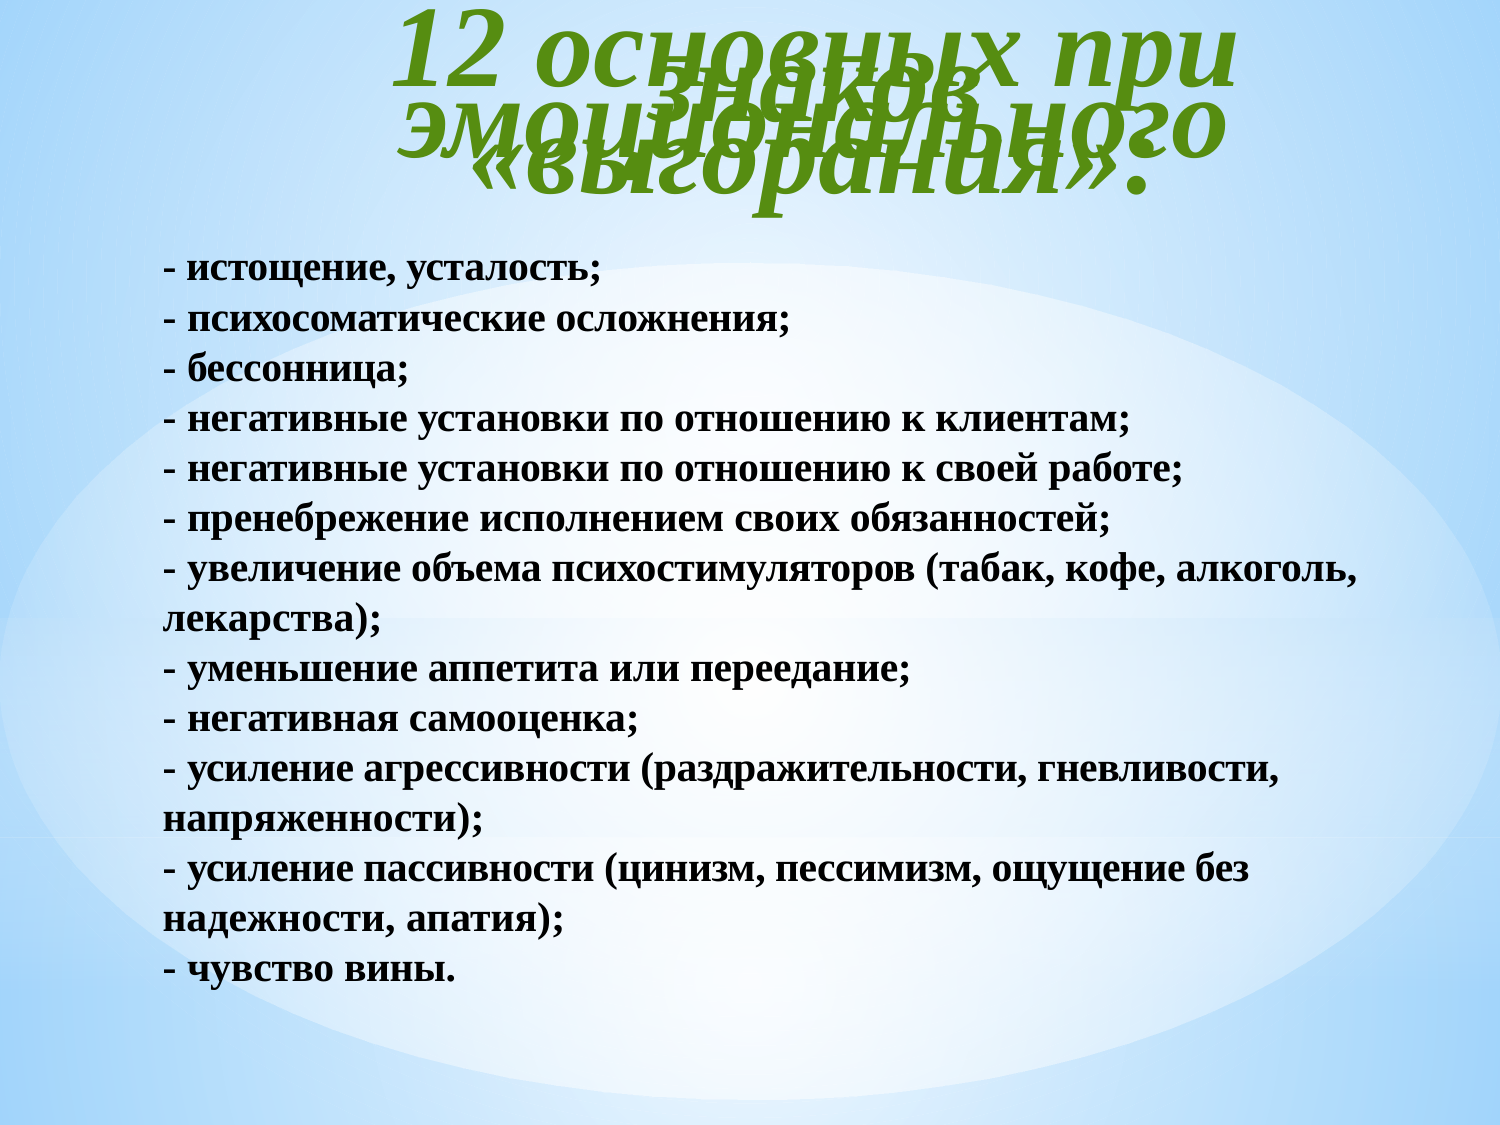

12 основных при­знаков эмоционального «выгорания»:

# - истощение, усталость; - психосоматические осложнения; - бессонница; - негативные установки по отношению к клиентам; - негативные установки по отношению к своей работе; - пренебрежение исполнением своих обязанностей; - увеличение объема психостимуляторов (табак, кофе, алко­голь, лекарства); - уменьшение аппетита или переедание; - негативная самооценка; - усиление агрессивности (раздражительности, гневливости, напряженности); - усиление пассивности (цинизм, пессимизм, ощущение без­надежности, апатия); - чувство вины.